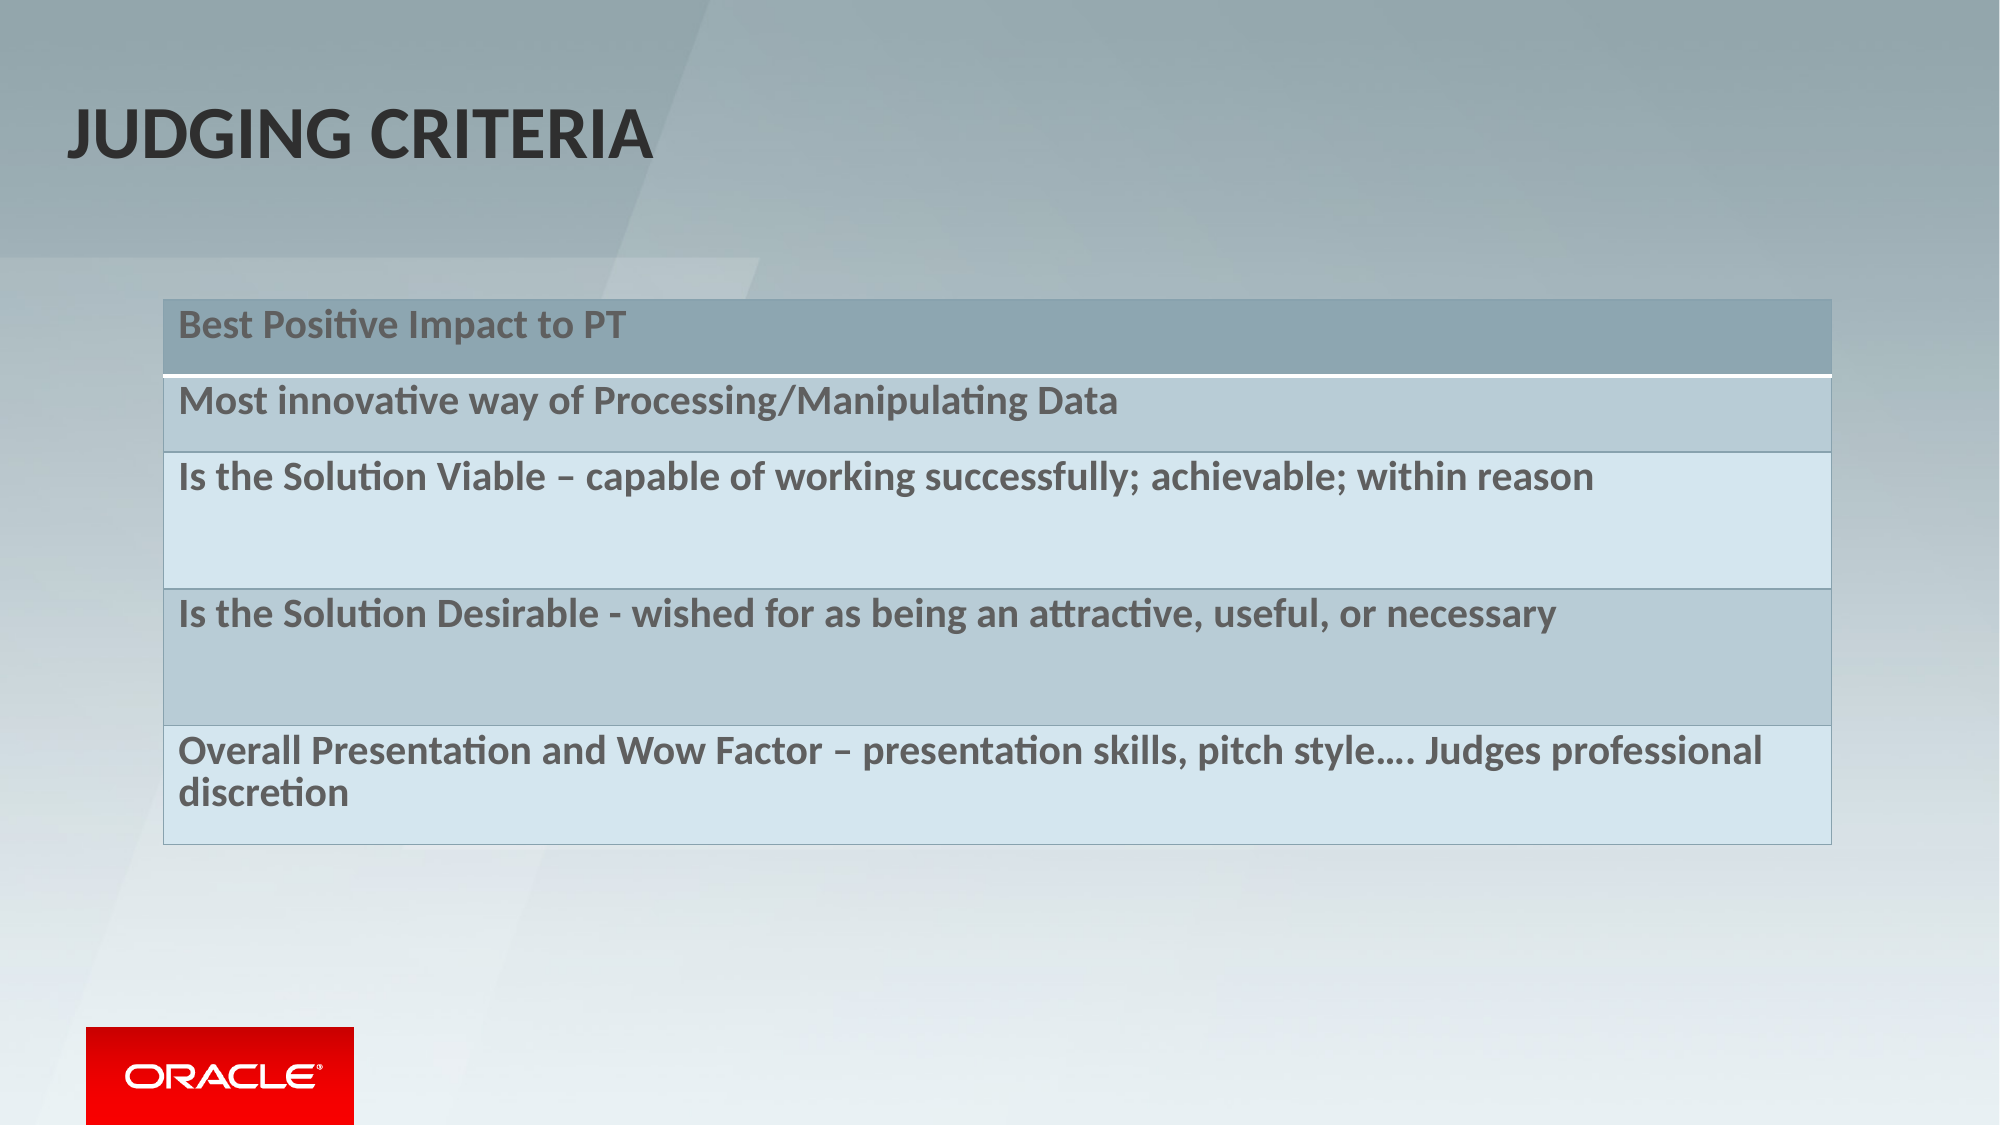

JUDGING CRITERIA
| Best Positive Impact to PT |
| --- |
| Most innovative way of Processing/Manipulating Data |
| Is the Solution Viable – capable of working successfully; achievable; within reason |
| Is the Solution Desirable - wished for as being an attractive, useful, or necessary |
| Overall Presentation and Wow Factor – presentation skills, pitch style…. Judges professional discretion |